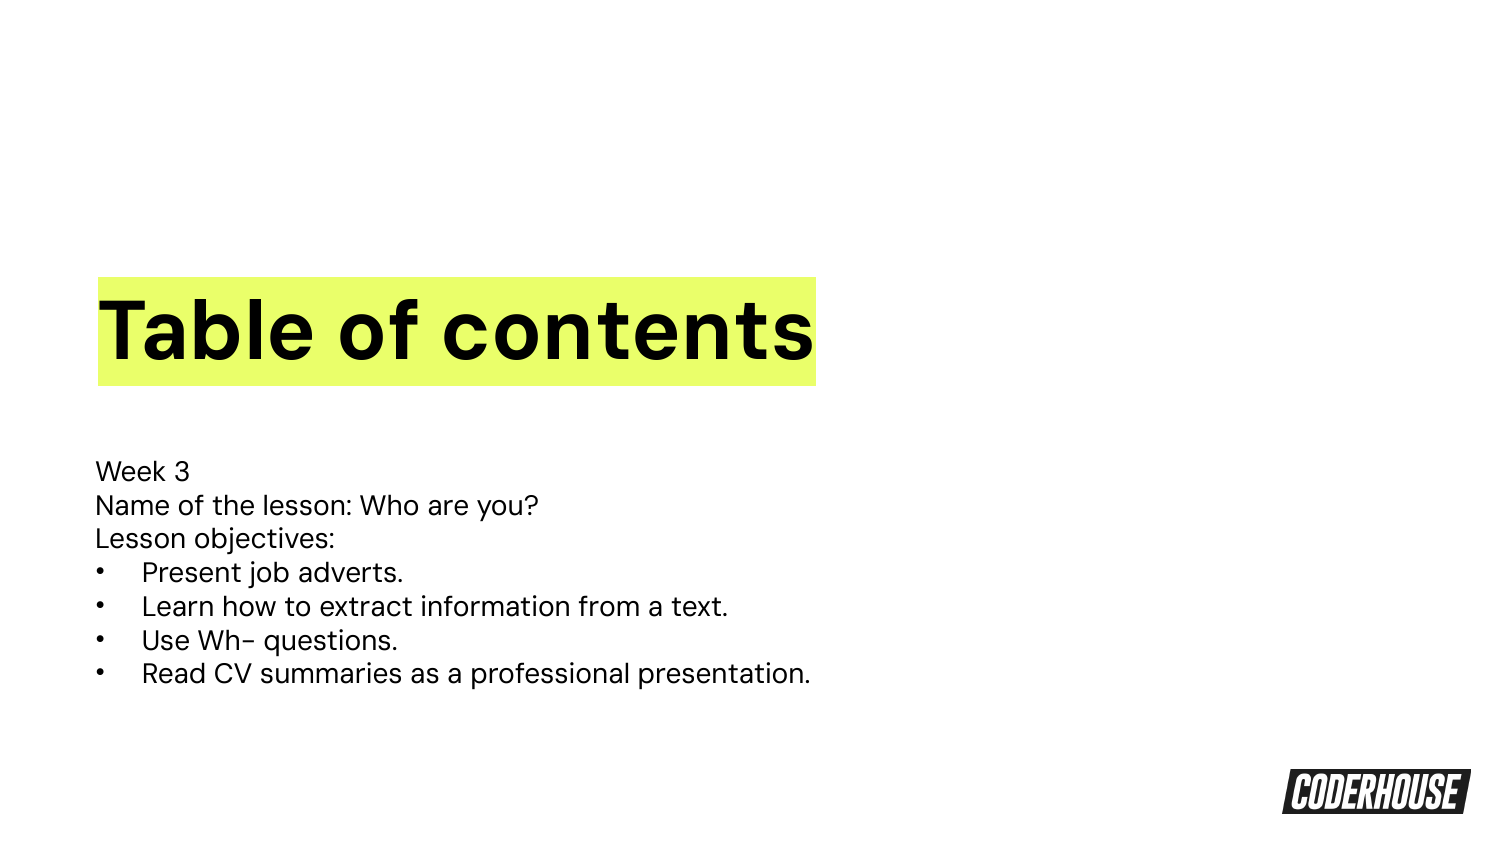

Table of contents
Week 3
Name of the lesson: Who are you?
Lesson objectives:
Present job adverts.
Learn how to extract information from a text.
Use Wh- questions.
Read CV summaries as a professional presentation.